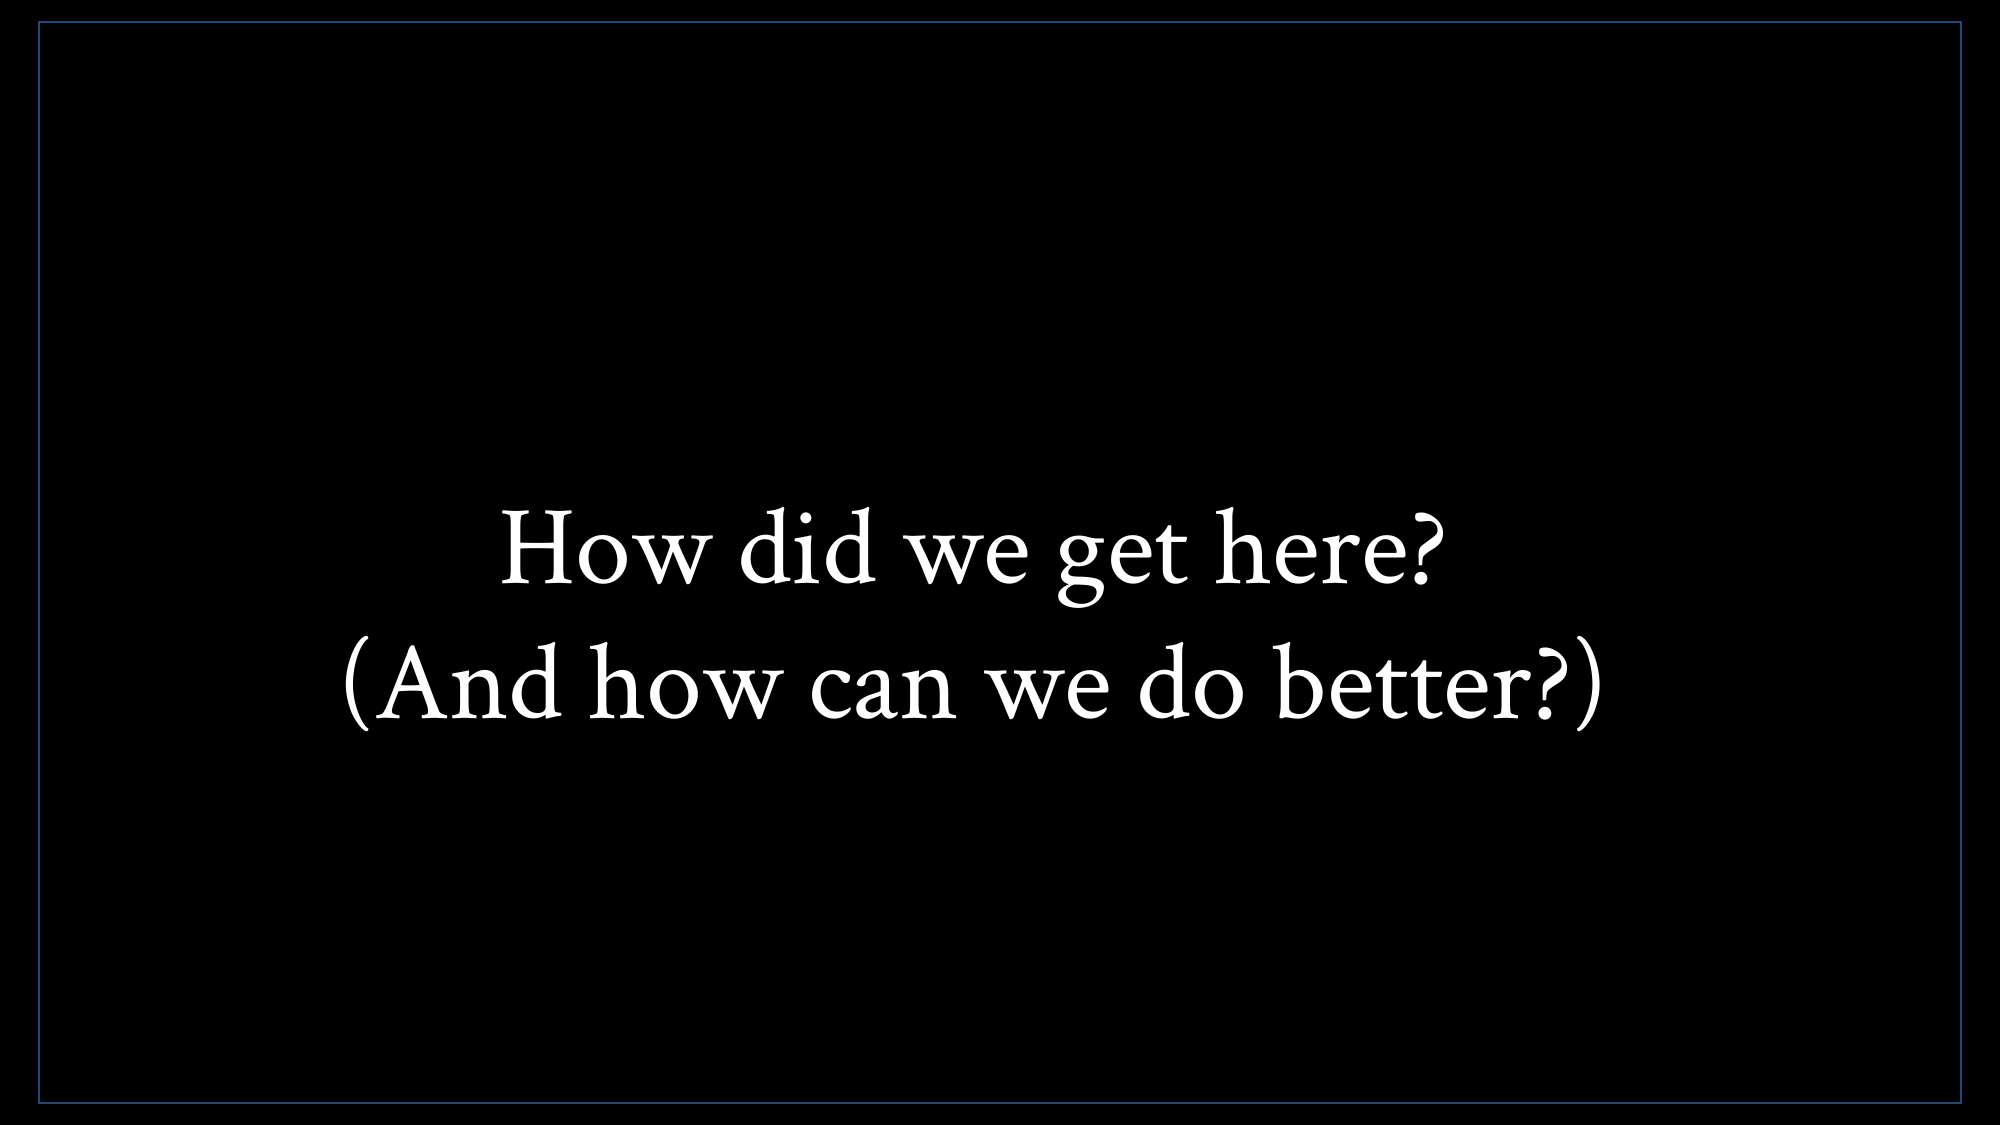

# Project overview
How did we get here?
(And how can we do better?)